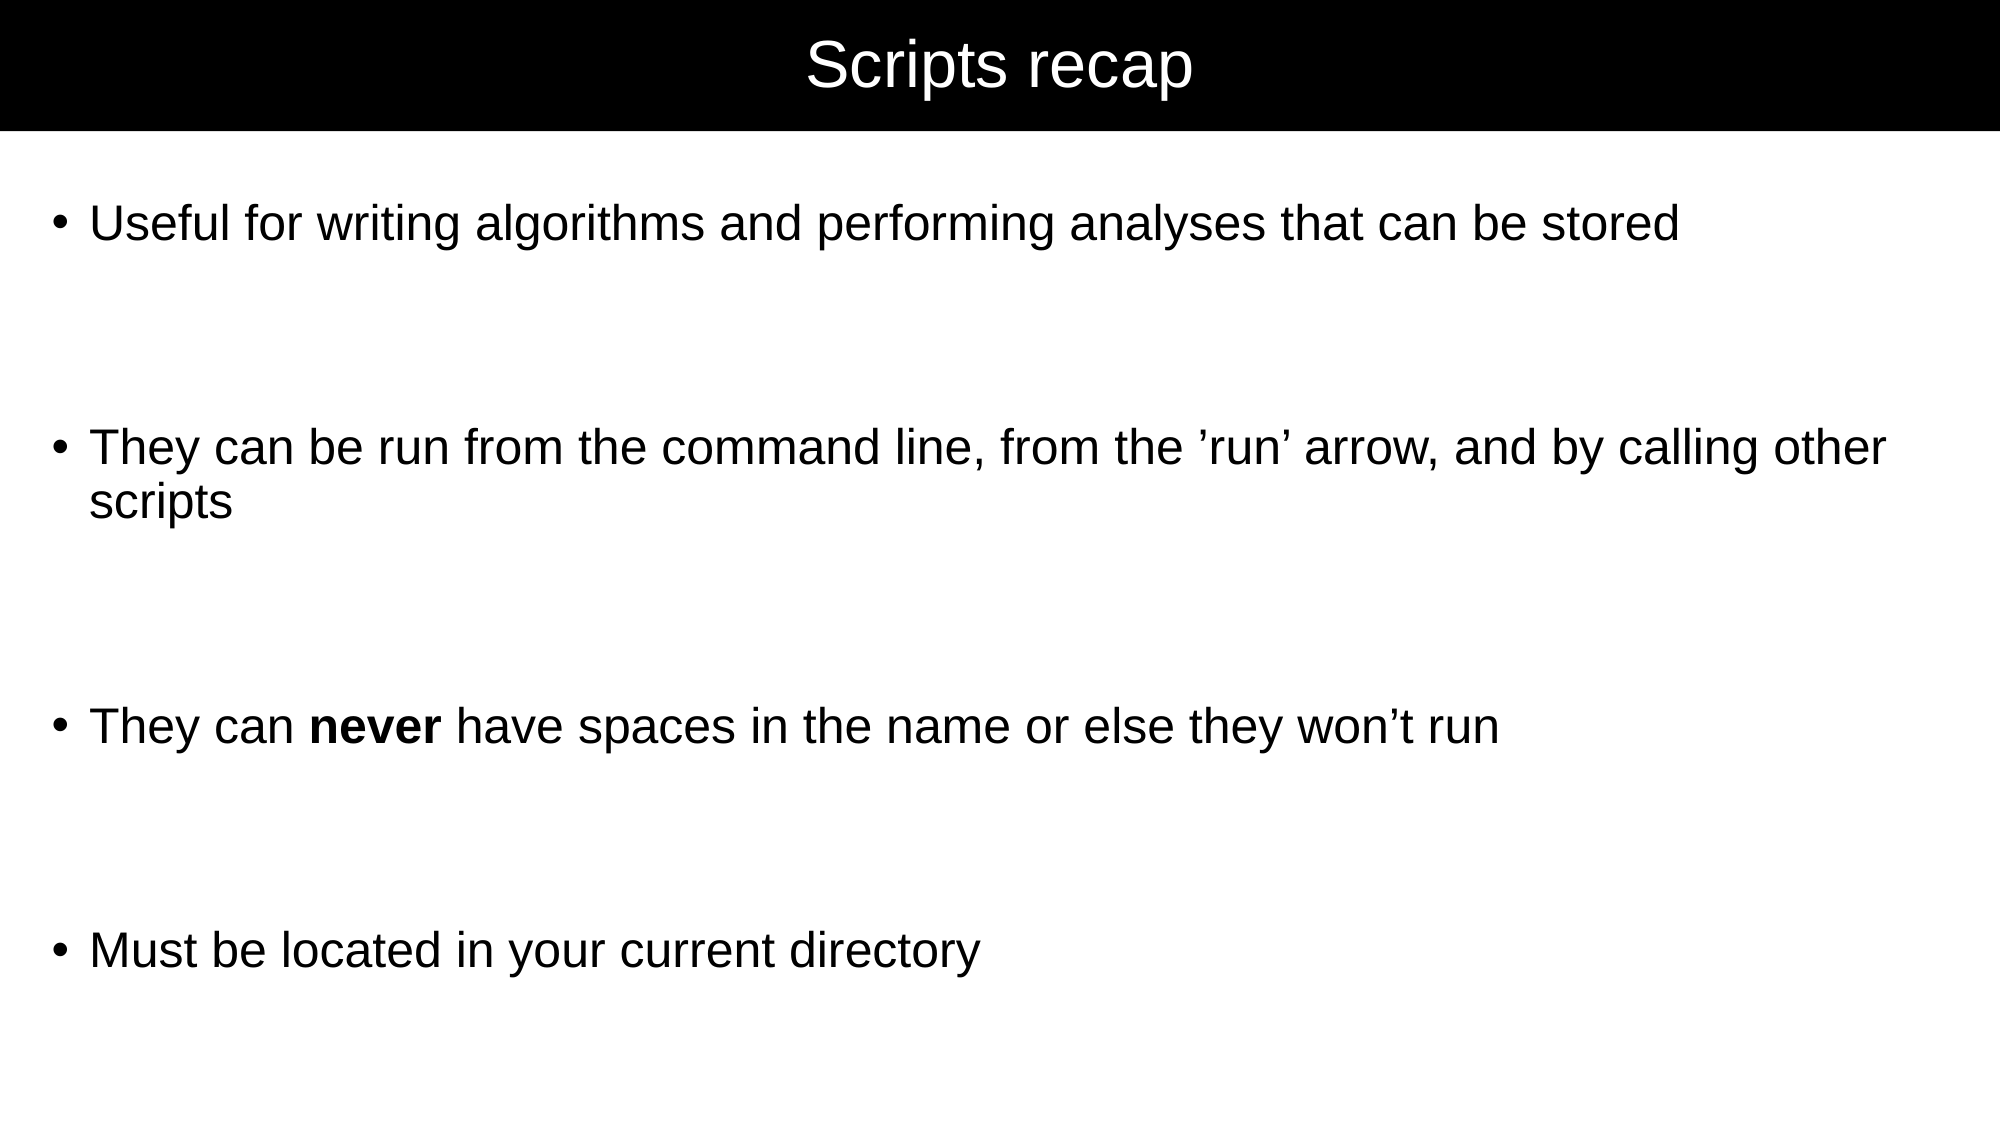

# Scripts recap
Useful for writing algorithms and performing analyses that can be stored

They can be run from the command line, from the ’run’ arrow, and by calling other scripts

They can never have spaces in the name or else they won’t run

Must be located in your current directory